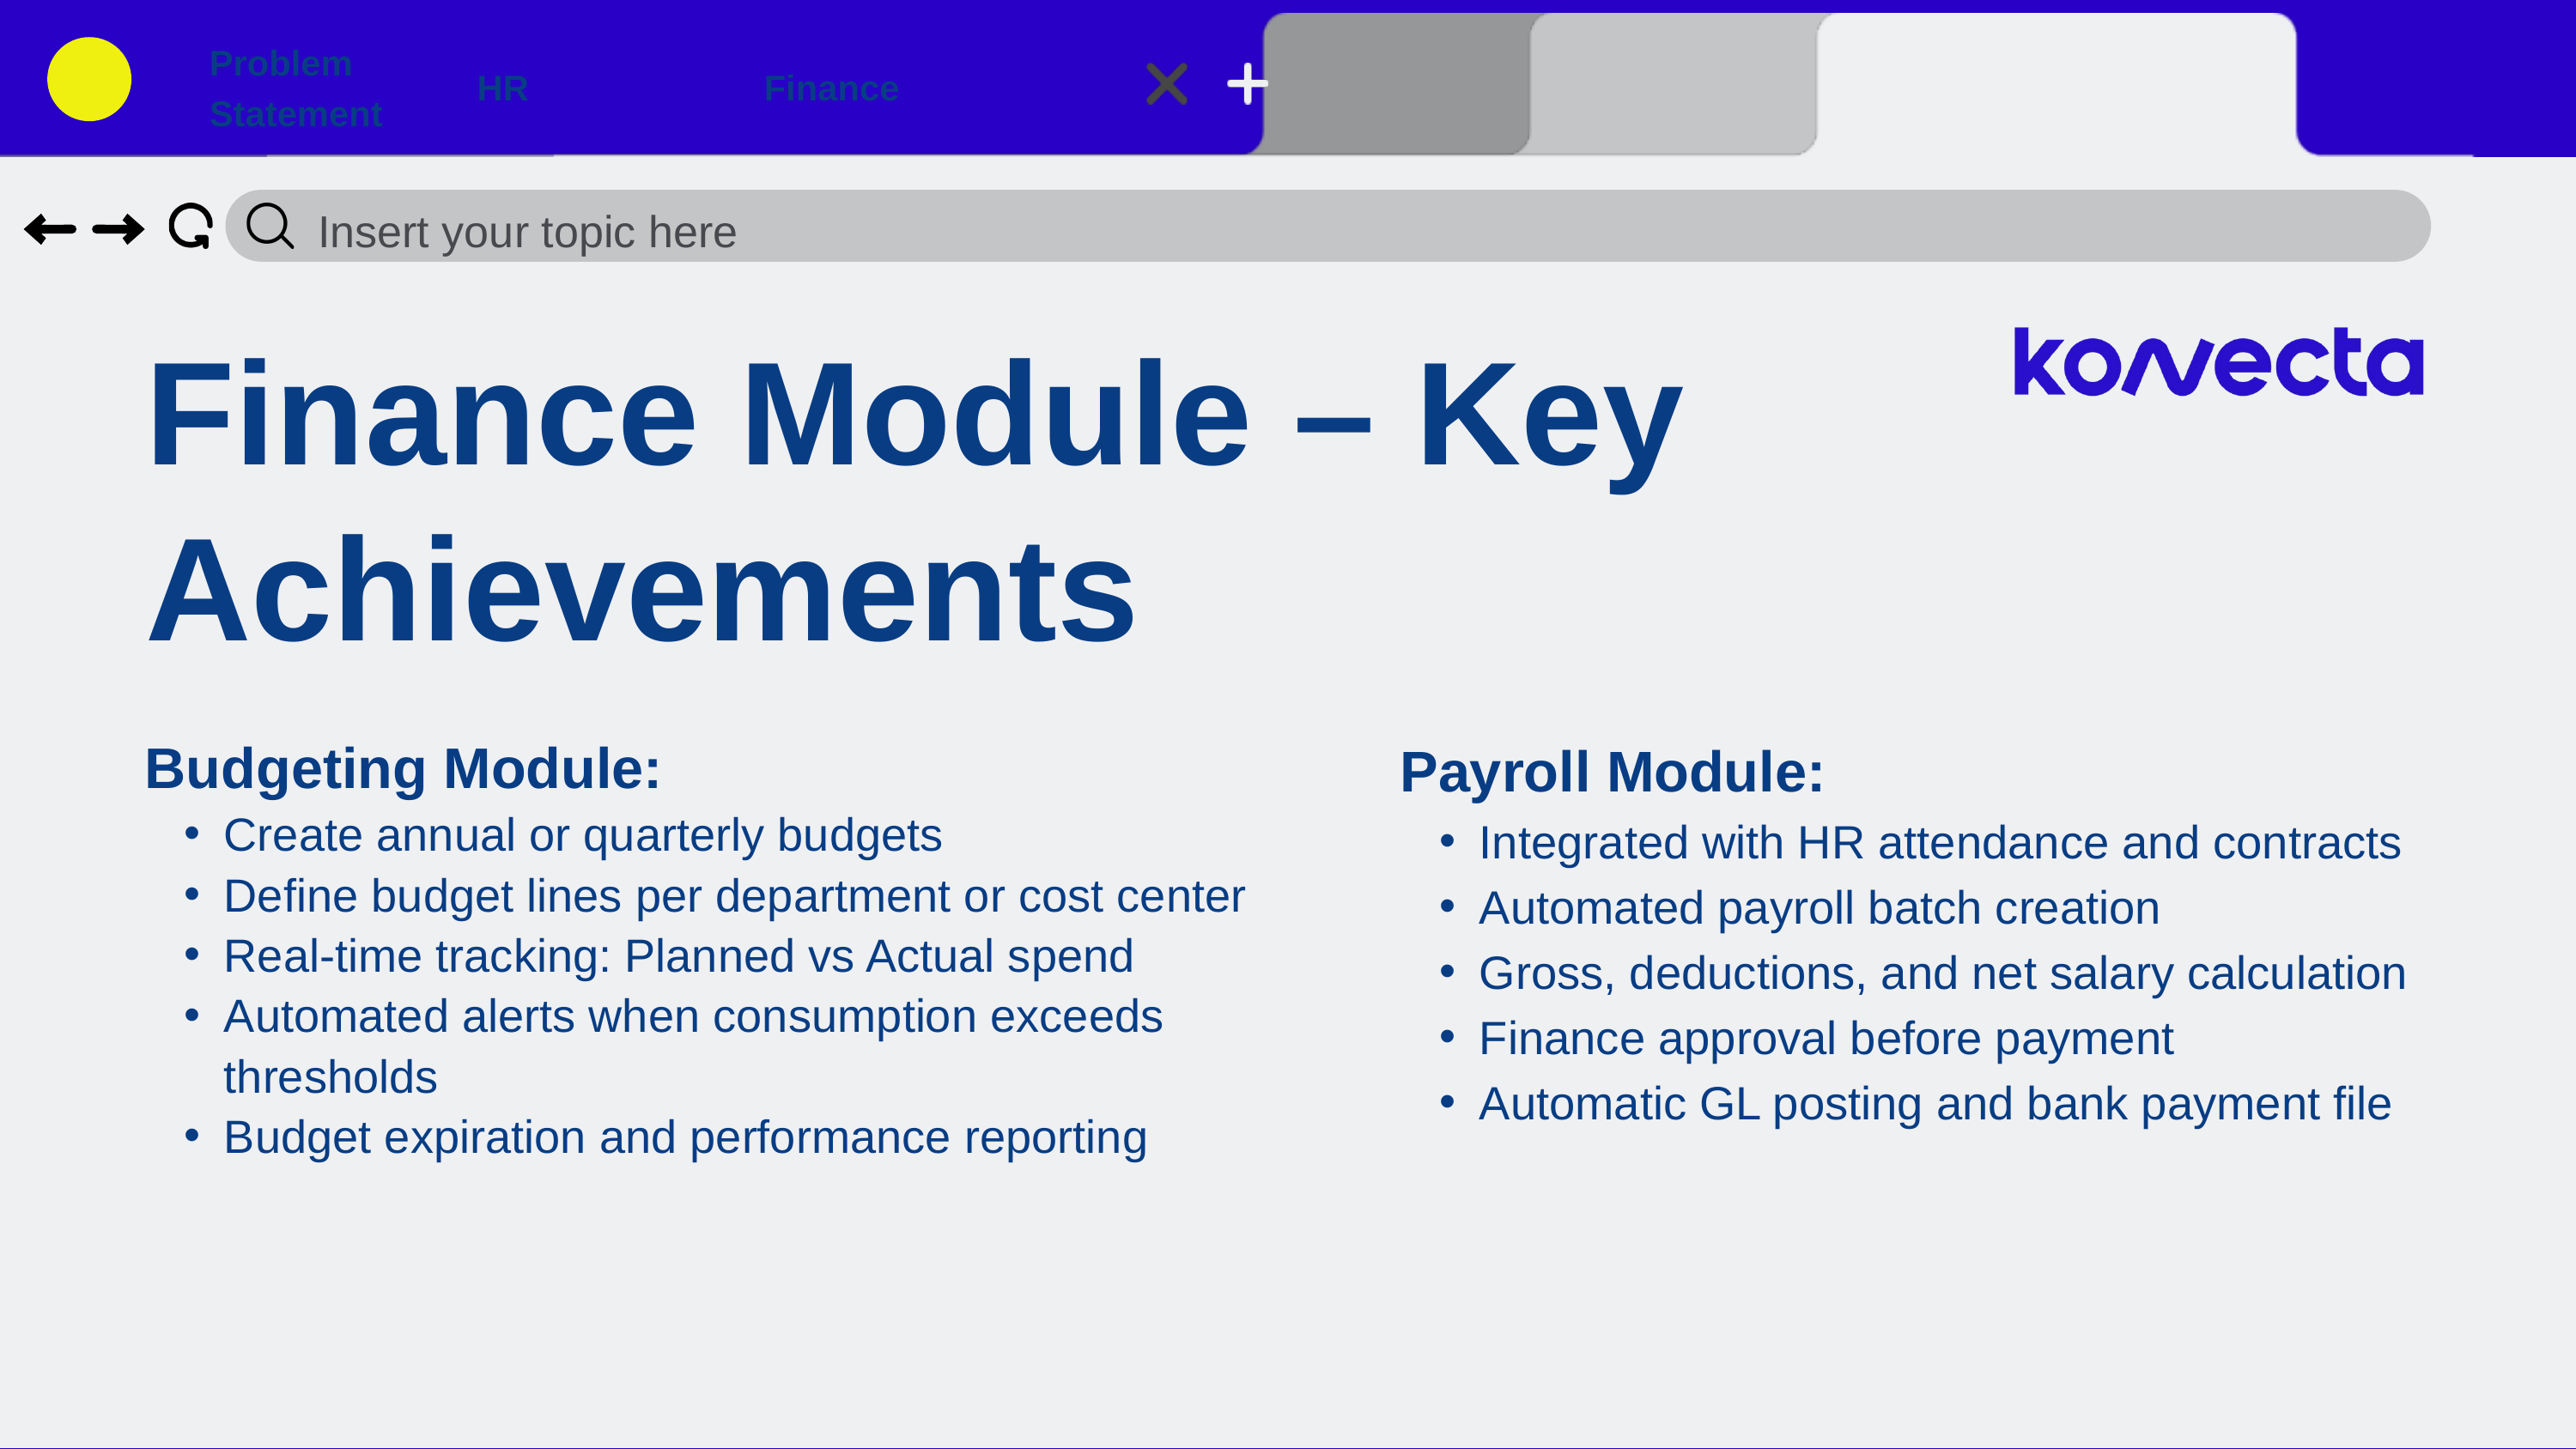

Problem Statement

HR
Finance

Insert your topic here

Finance Module – Key Achievements

Payroll Module:
Integrated with HR attendance and contracts
Automated payroll batch creation
Gross, deductions, and net salary calculation
Finance approval before payment
Automatic GL posting and bank payment file

Budgeting Module:
Create annual or quarterly budgets
Define budget lines per department or cost center
Real-time tracking: Planned vs Actual spend
Automated alerts when consumption exceeds thresholds
Budget expiration and performance reporting